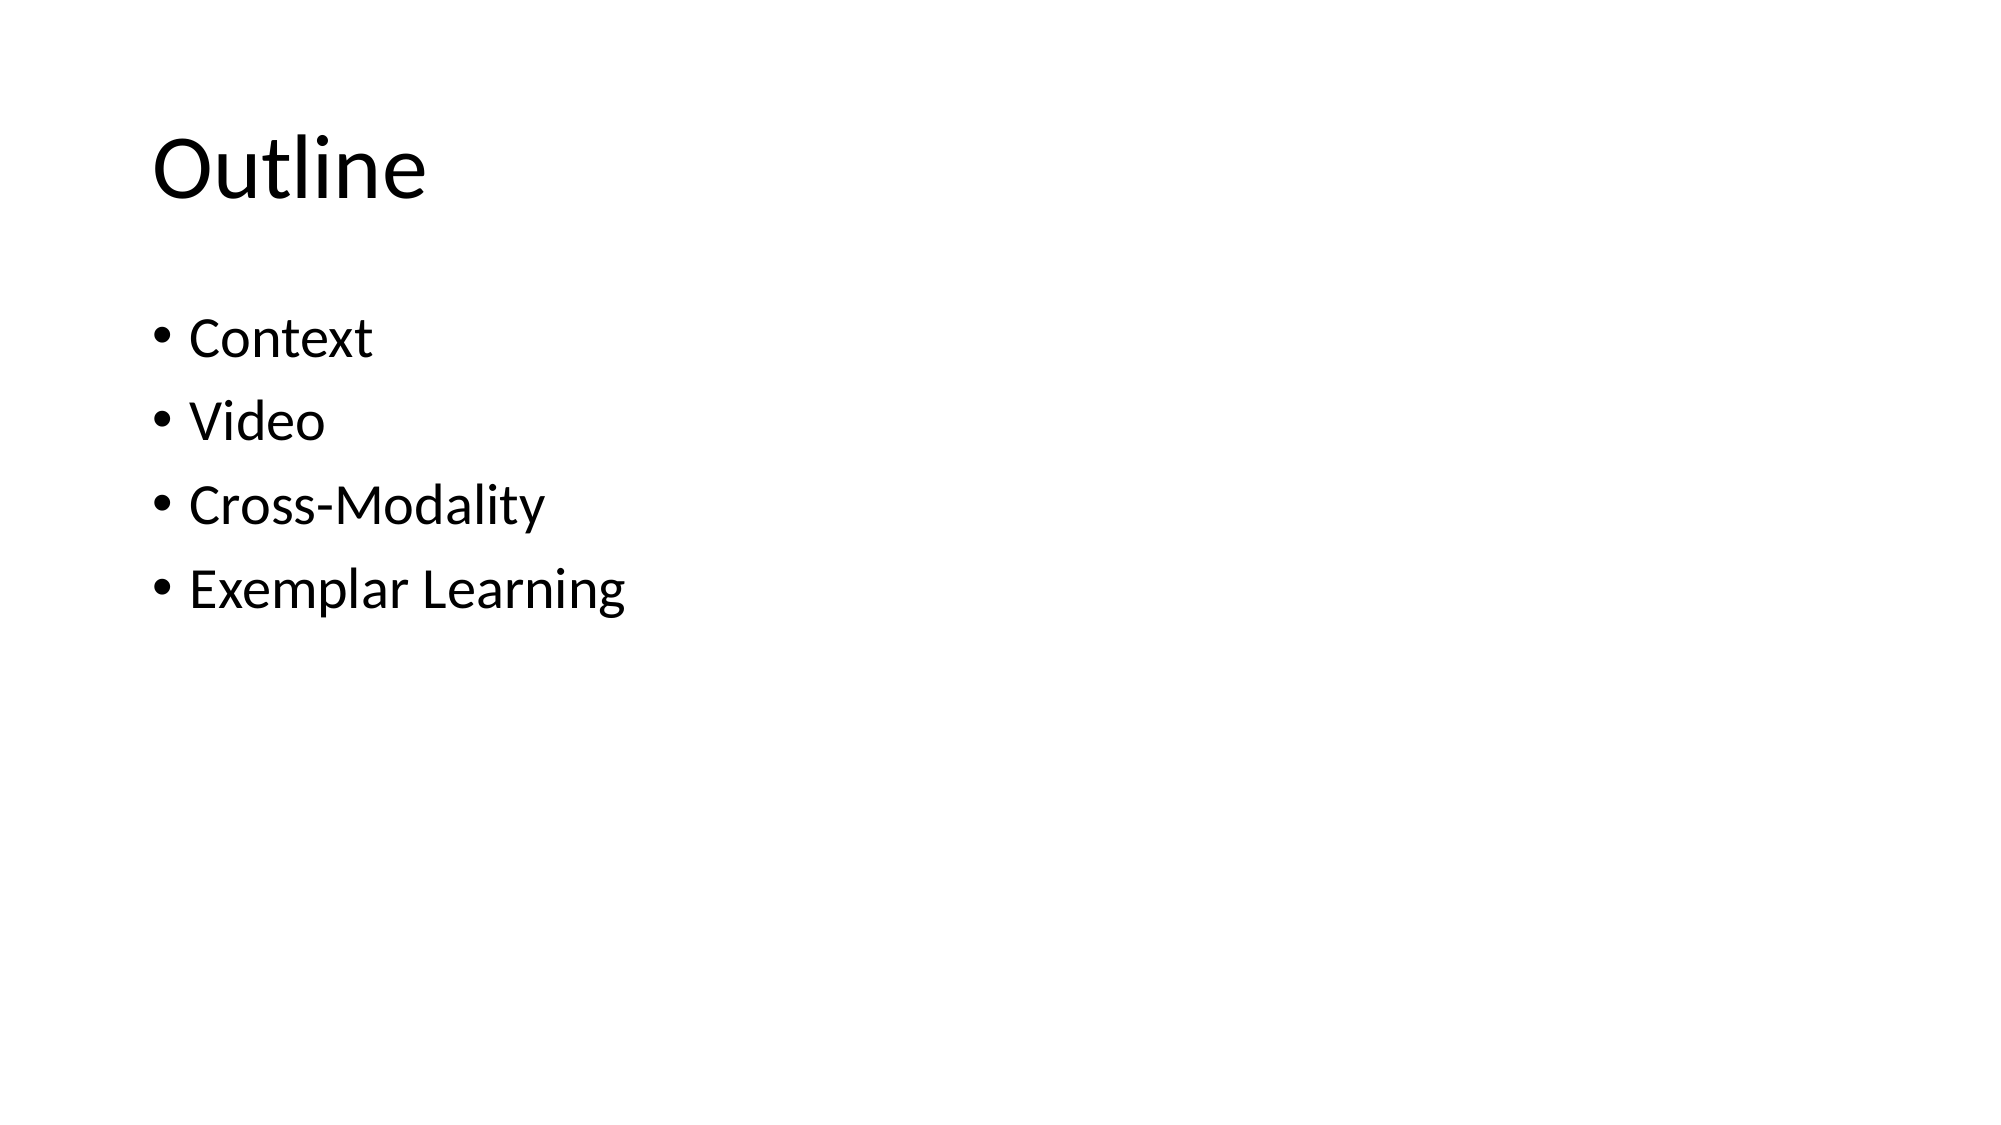

# Outline
Context
Video
Cross-Modality
Exemplar Learning